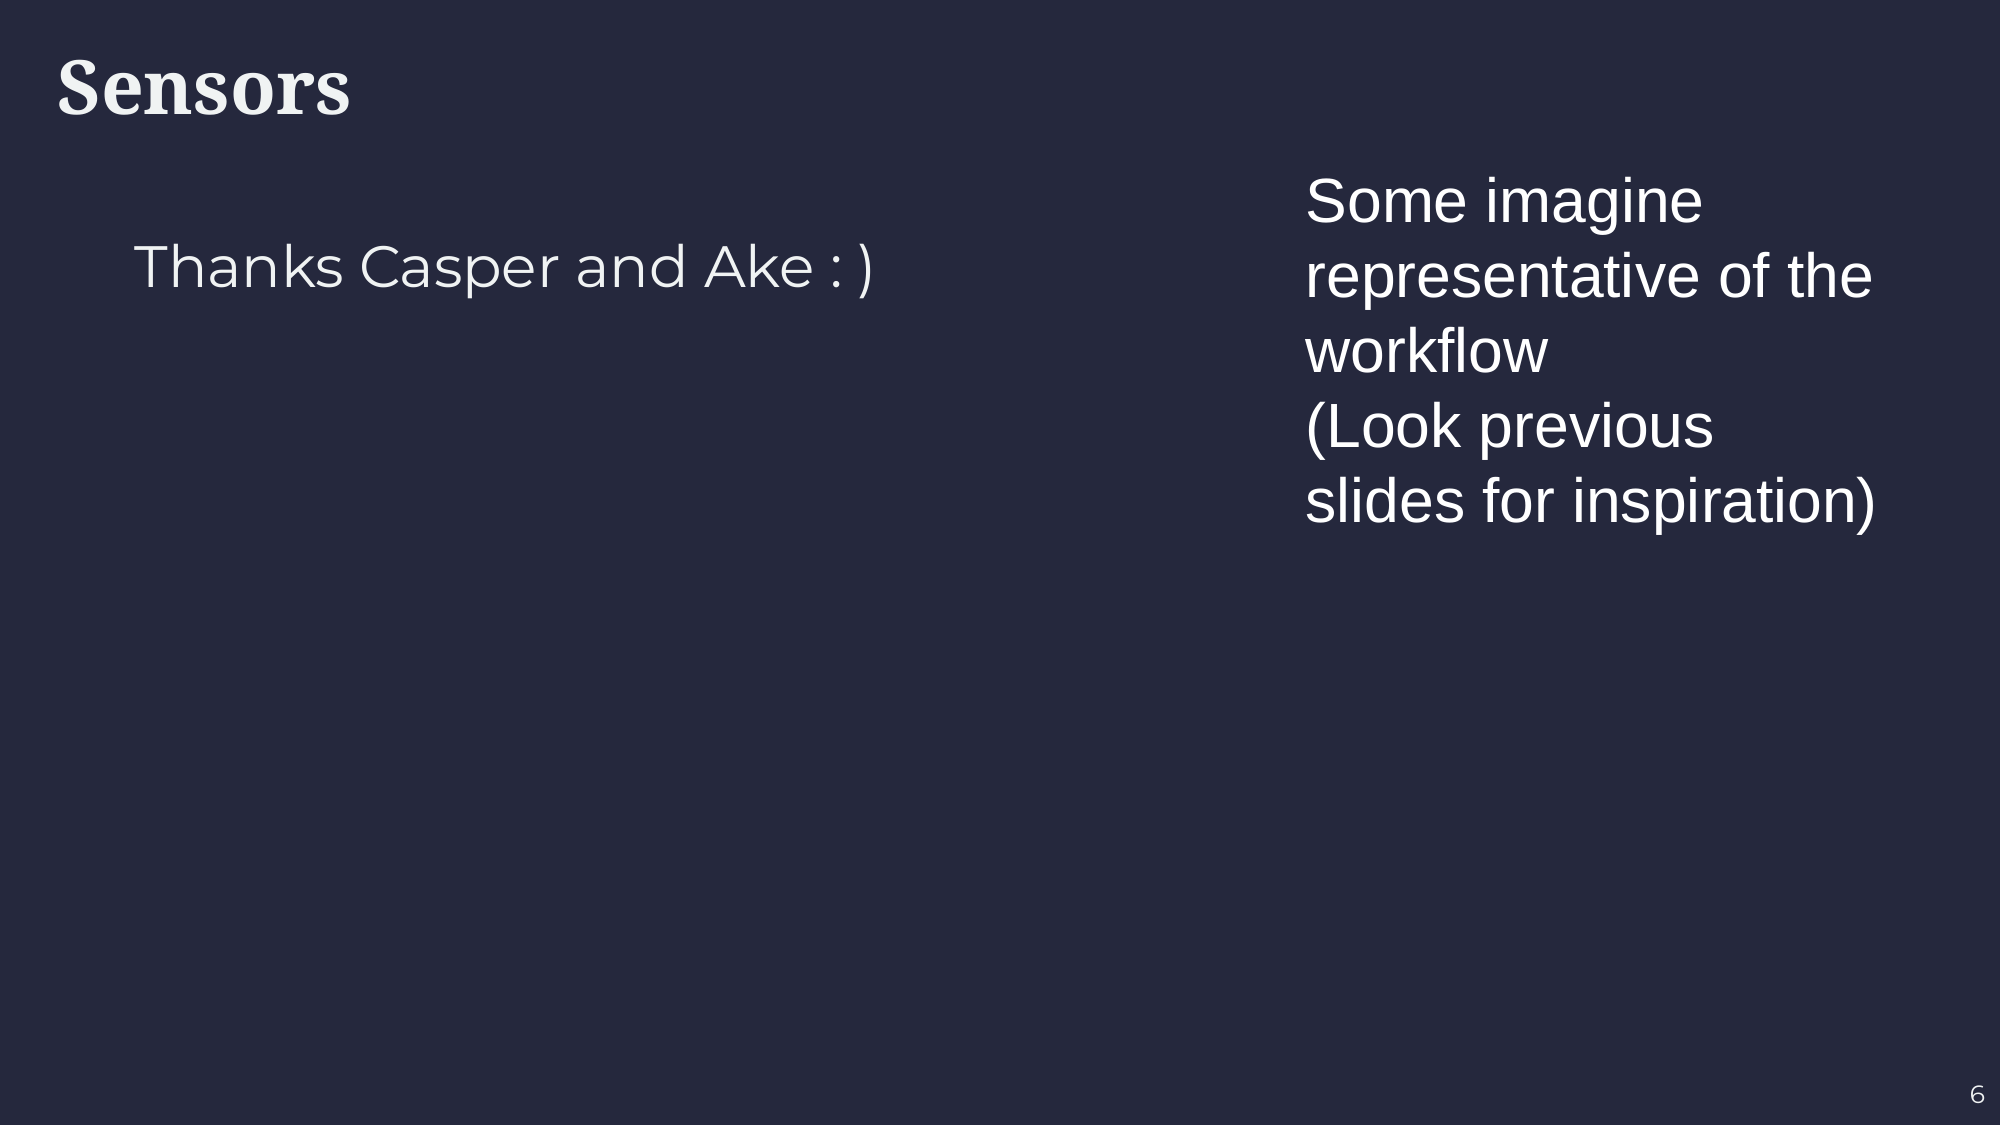

# Sensors
Some imagine representative of the workflow
(Look previous slides for inspiration)
Thanks Casper and Ake : )

6